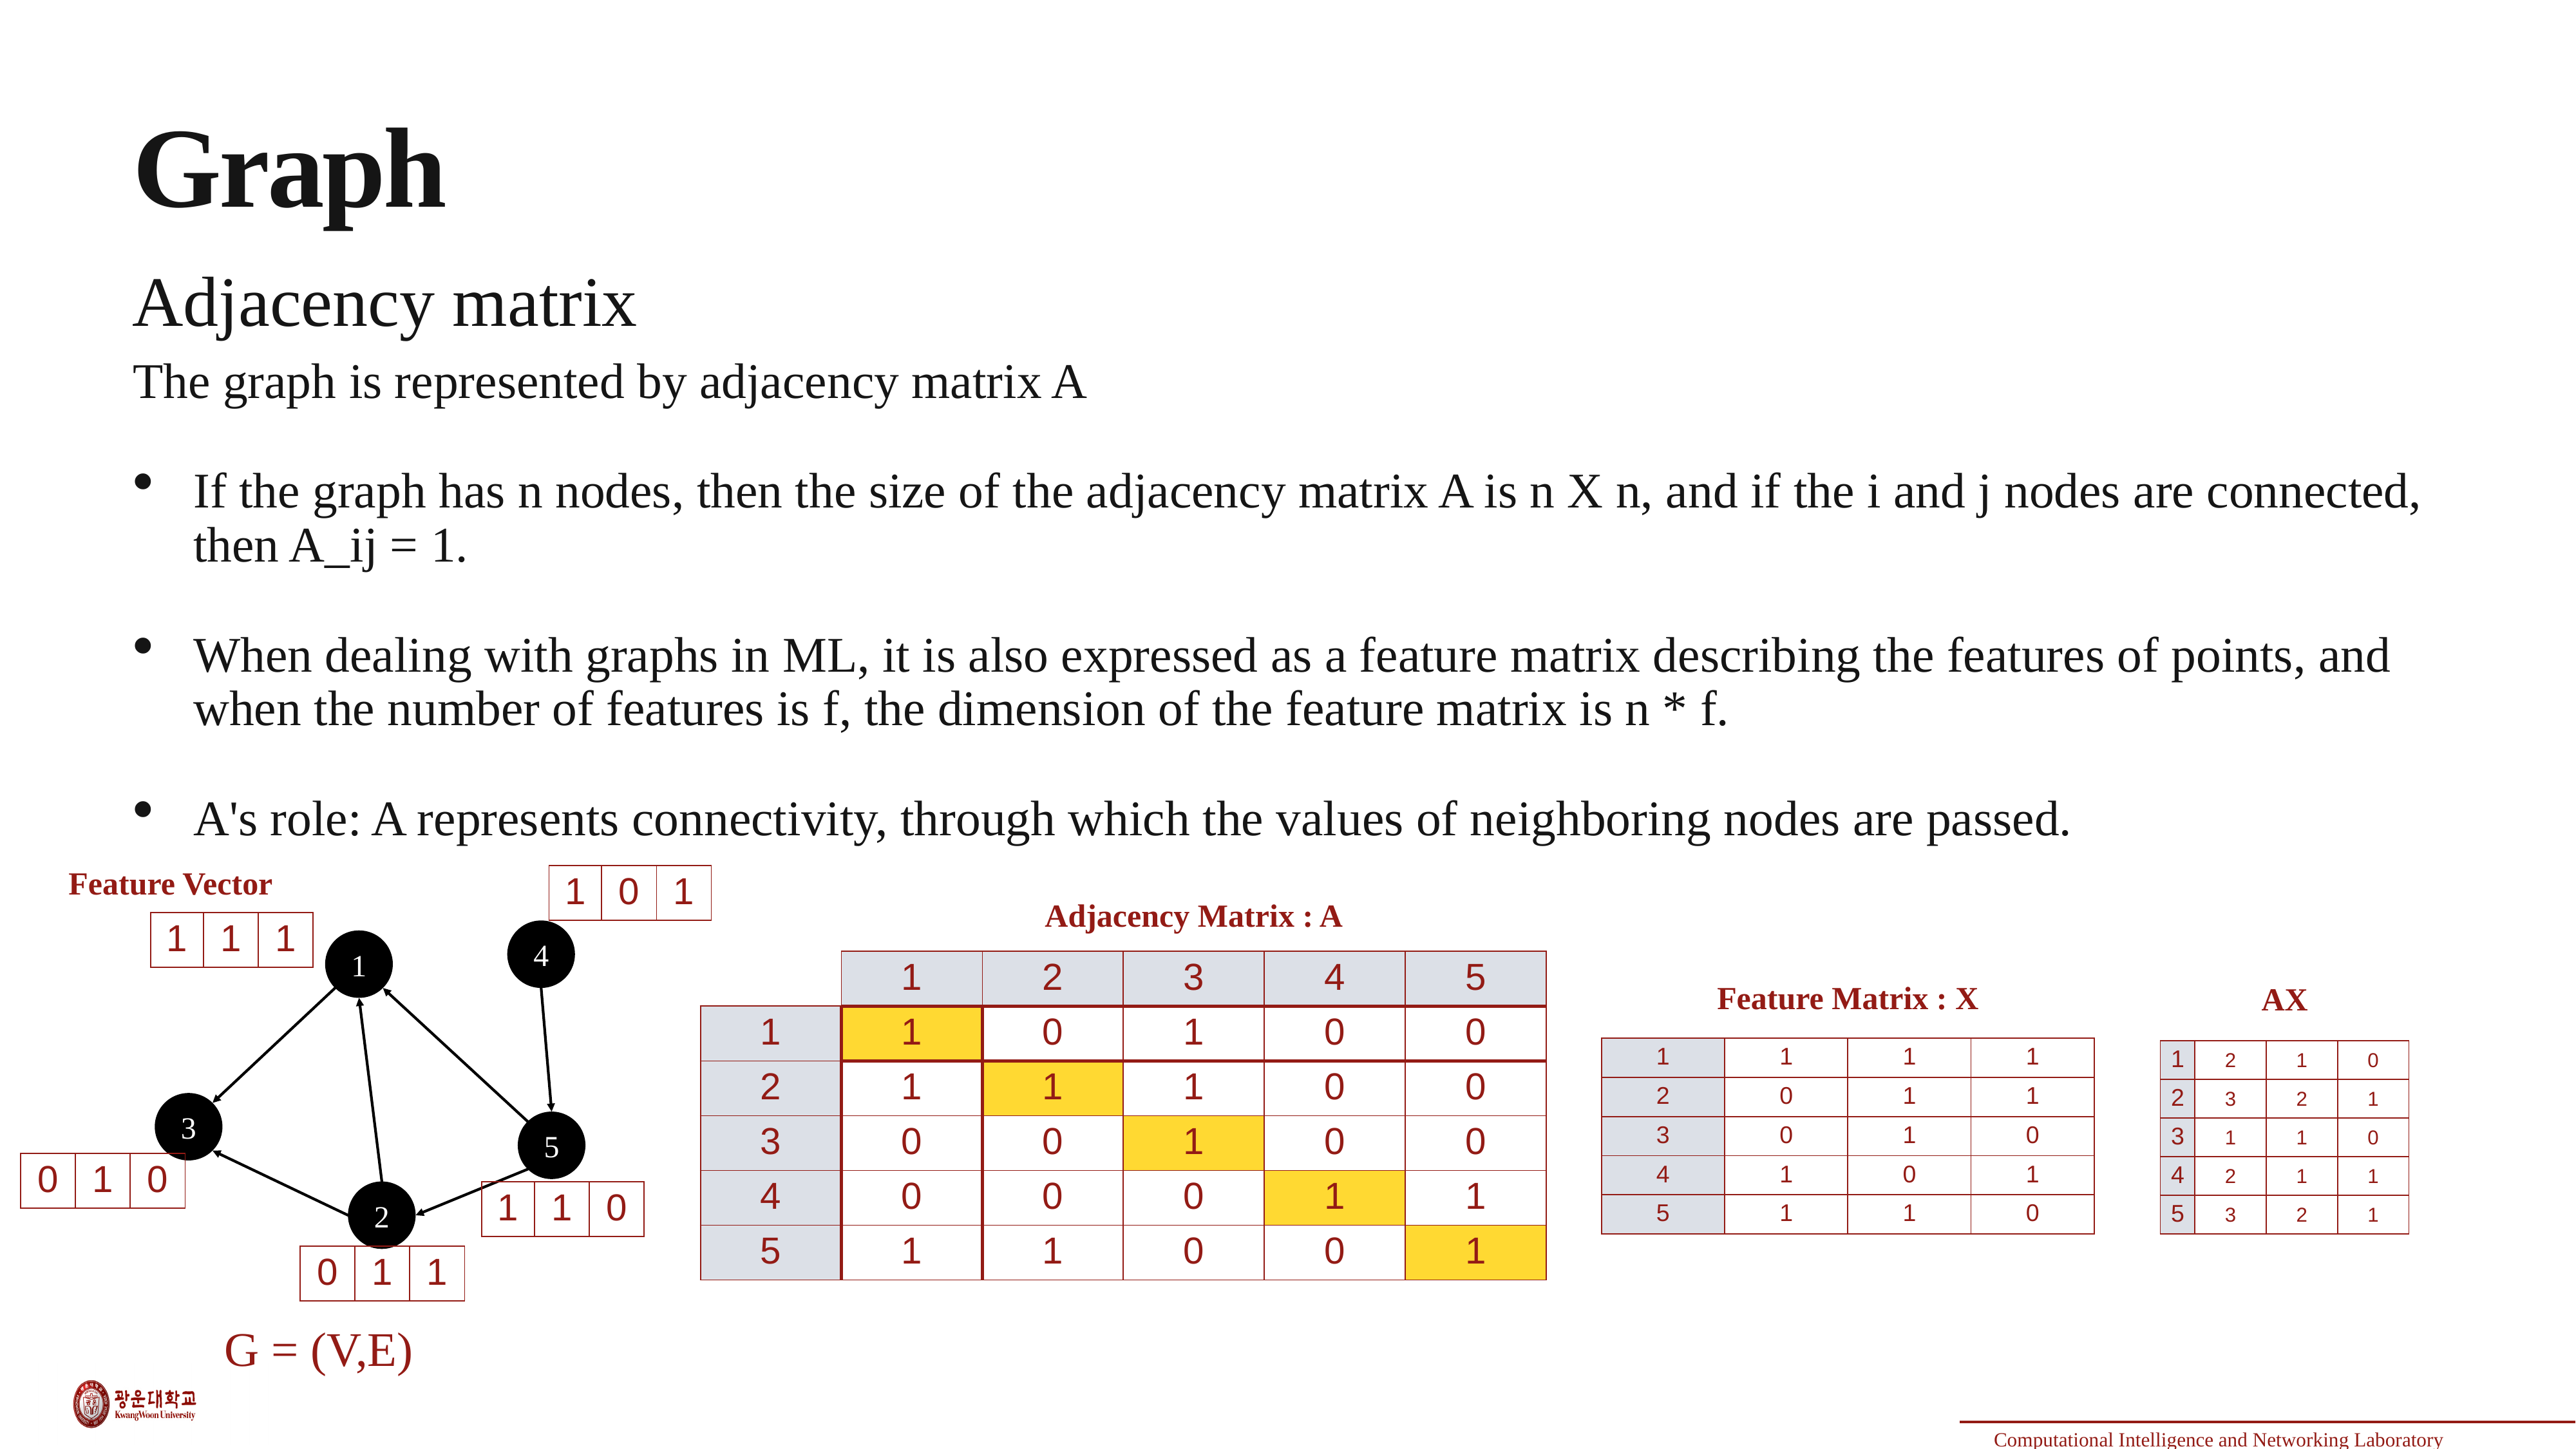

# Graph
Adjacency matrix
The graph is represented by adjacency matrix A
If the graph has n nodes, then the size of the adjacency matrix A is n X n, and if the i and j nodes are connected, then A_ij = 1.
When dealing with graphs in ML, it is also expressed as a feature matrix describing the features of points, and when the number of features is f, the dimension of the feature matrix is n * f.
A's role: A represents connectivity, through which the values of neighboring nodes are passed.

Feature Vector
| 1 | 0 | 1 |
| --- | --- | --- |
Adjacency Matrix : A
| 1 | 1 | 1 |
| --- | --- | --- |
4
1
|  | 1 | 2 | 3 | 4 | 5 |
| --- | --- | --- | --- | --- | --- |
| 1 | 1 | 0 | 1 | 0 | 0 |
| 2 | 1 | 1 | 1 | 0 | 0 |
| 3 | 0 | 0 | 1 | 0 | 0 |
| 4 | 0 | 0 | 0 | 1 | 1 |
| 5 | 1 | 1 | 0 | 0 | 1 |
Feature Matrix : X
AX
| 1 | 1 | 1 | 1 |
| --- | --- | --- | --- |
| 2 | 0 | 1 | 1 |
| 3 | 0 | 1 | 0 |
| 4 | 1 | 0 | 1 |
| 5 | 1 | 1 | 0 |
| 1 | 2 | 1 | 0 |
| --- | --- | --- | --- |
| 2 | 3 | 2 | 1 |
| 3 | 1 | 1 | 0 |
| 4 | 2 | 1 | 1 |
| 5 | 3 | 2 | 1 |
3
5
| 0 | 1 | 0 |
| --- | --- | --- |
2
| 1 | 1 | 0 |
| --- | --- | --- |
| 0 | 1 | 1 |
| --- | --- | --- |
G = (V,E)